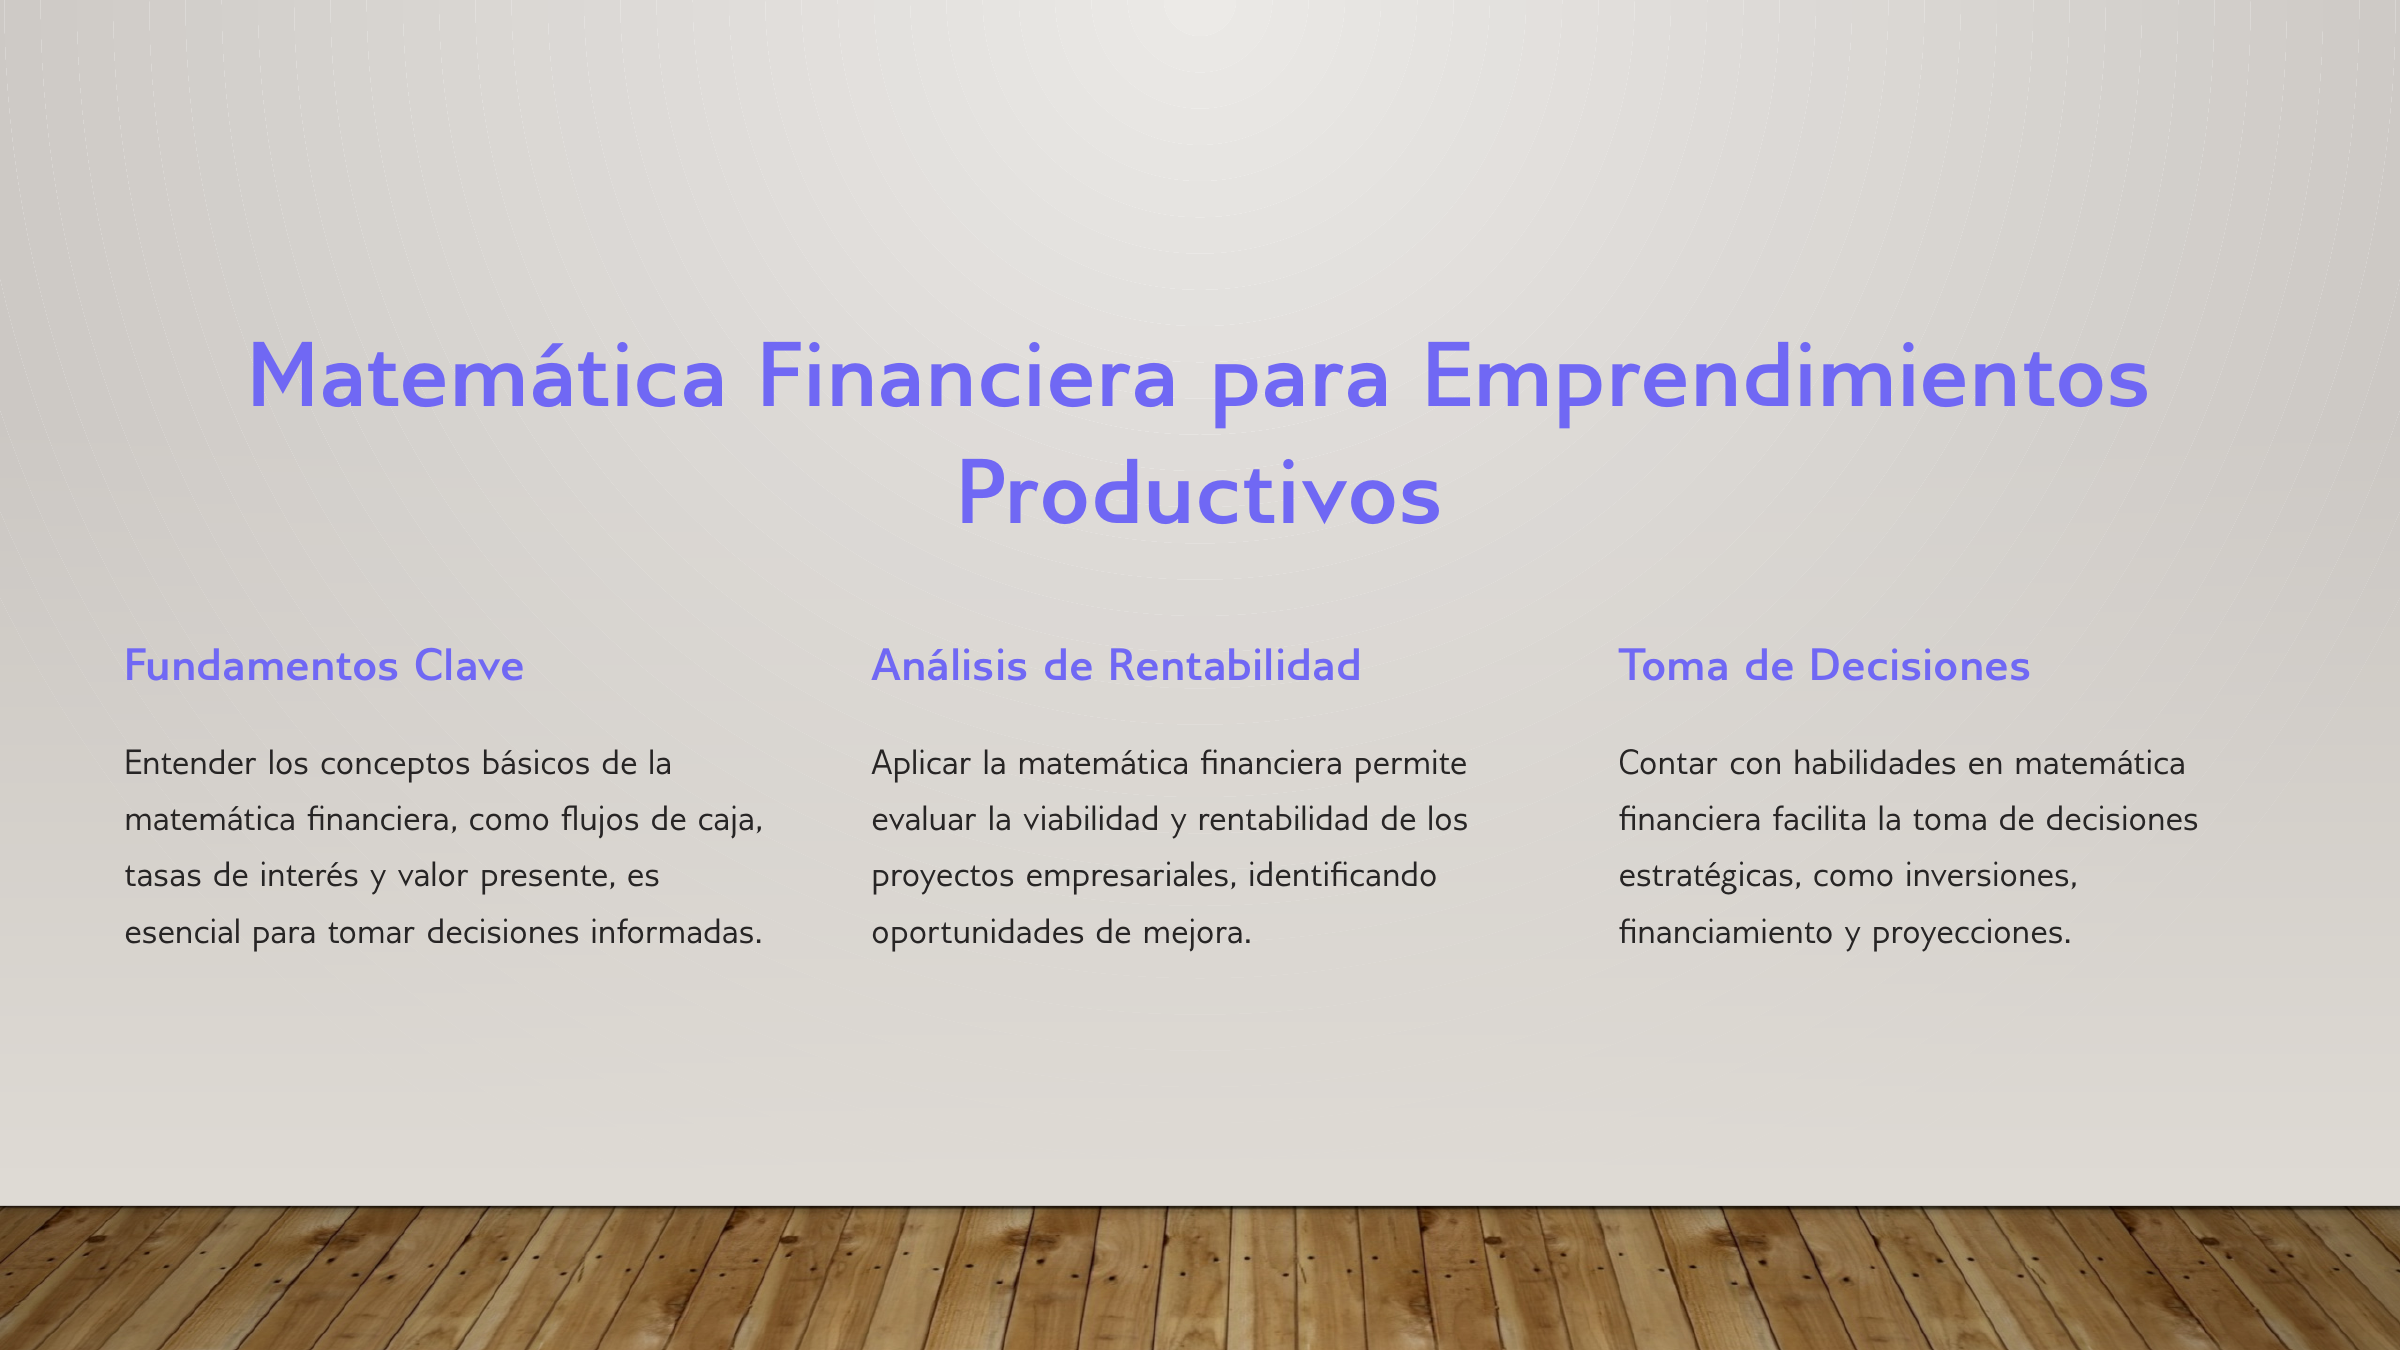

Matemática Financiera para Emprendimientos Productivos
Fundamentos Clave
Análisis de Rentabilidad
Toma de Decisiones
Entender los conceptos básicos de la matemática financiera, como flujos de caja, tasas de interés y valor presente, es esencial para tomar decisiones informadas.
Aplicar la matemática financiera permite evaluar la viabilidad y rentabilidad de los proyectos empresariales, identificando oportunidades de mejora.
Contar con habilidades en matemática financiera facilita la toma de decisiones estratégicas, como inversiones, financiamiento y proyecciones.